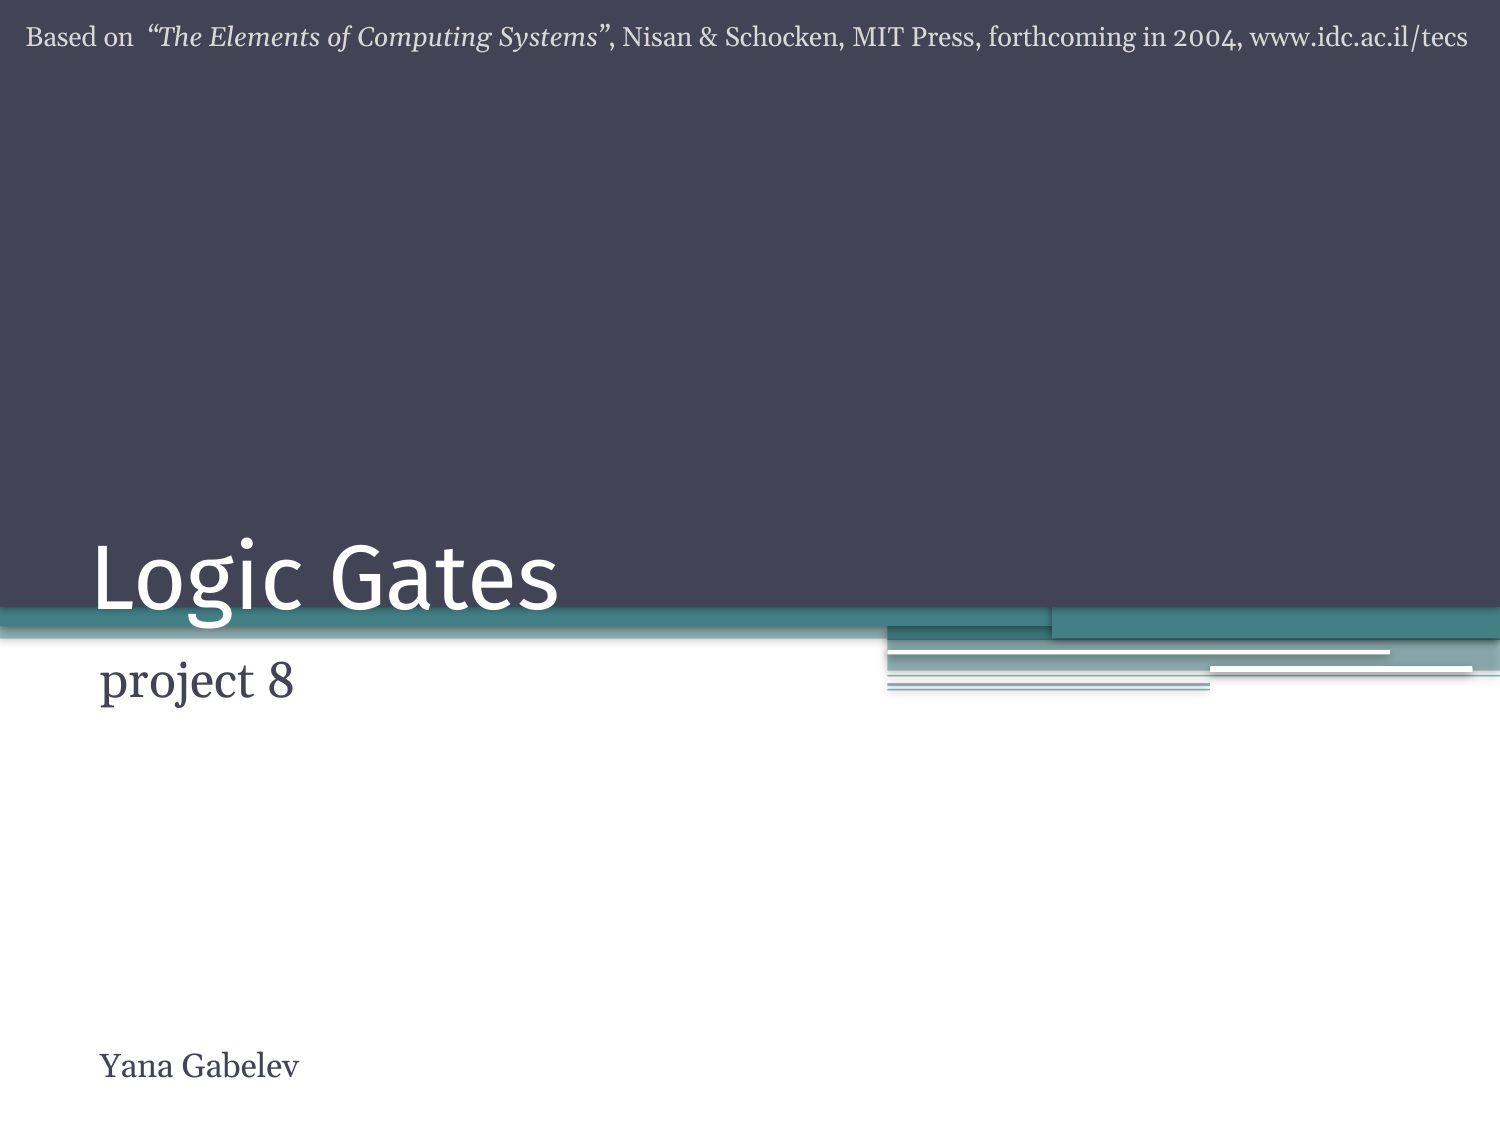

Based on  “The Elements of Computing Systems”, Nisan & Schocken, MIT Press, forthcoming in 2004, www.idc.ac.il/tecs
# Logic Gates
project 8

Yana Gabelev